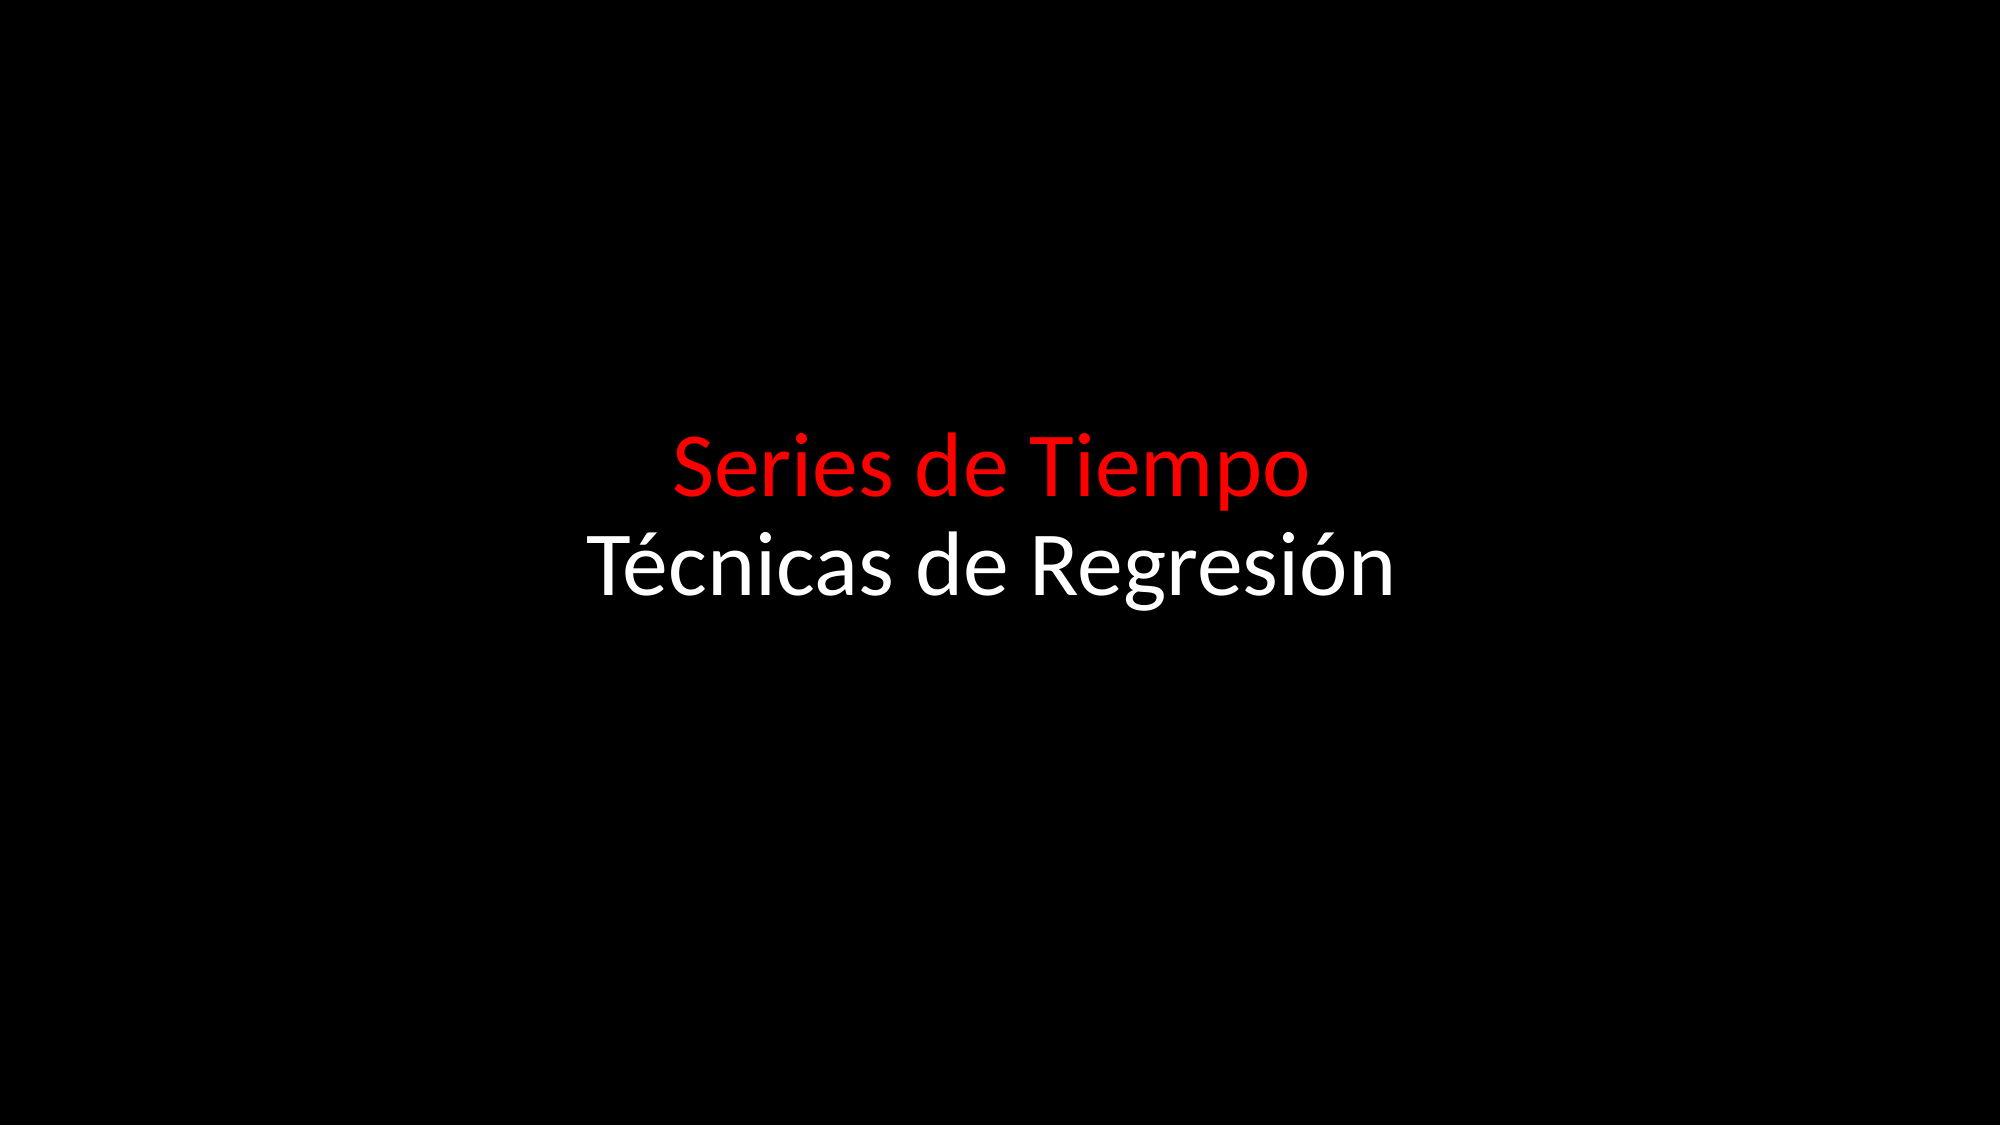

# Series de Tiempo
Técnicas de Regresión